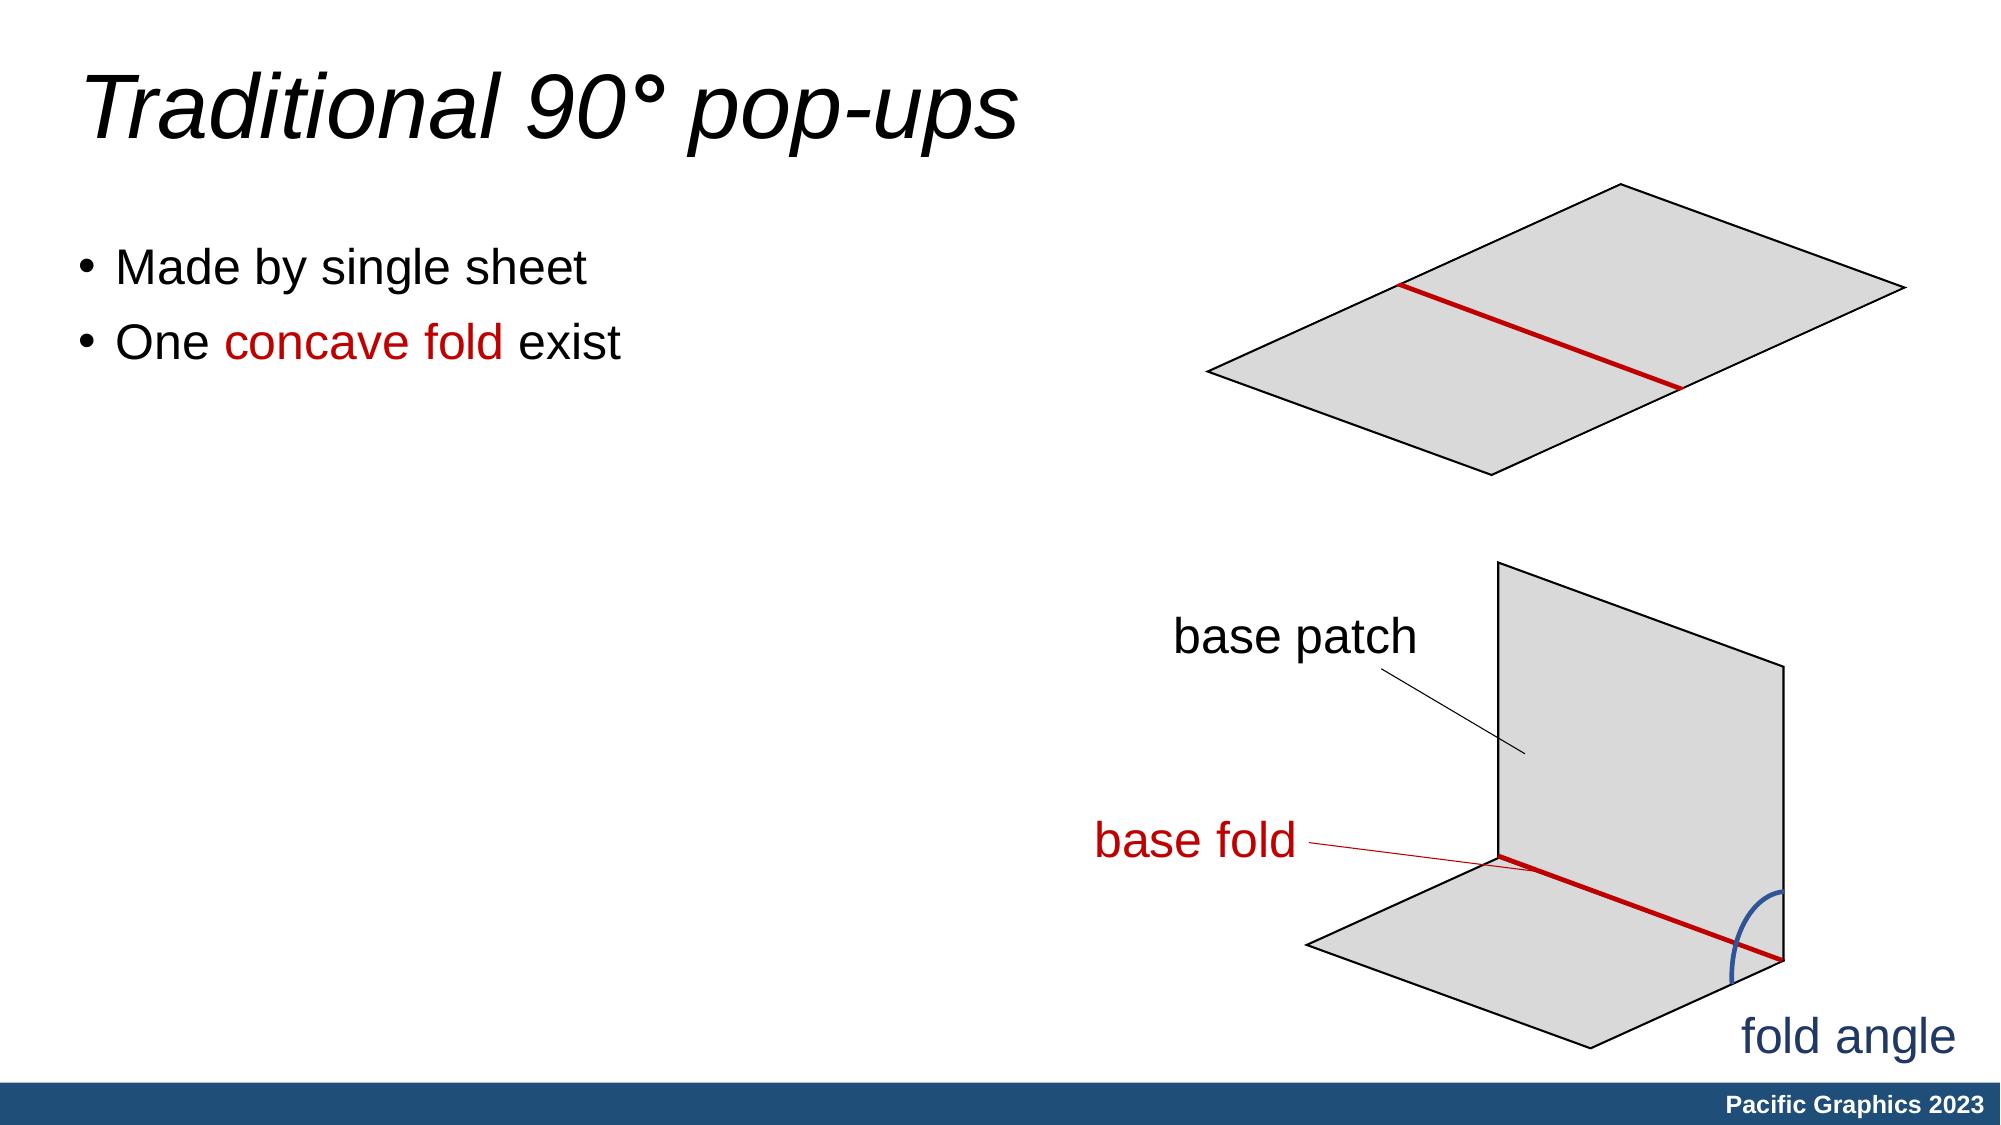

# Traditional 90° pop-ups

Made by single sheet
One concave fold exist

base patch

base fold

fold angle